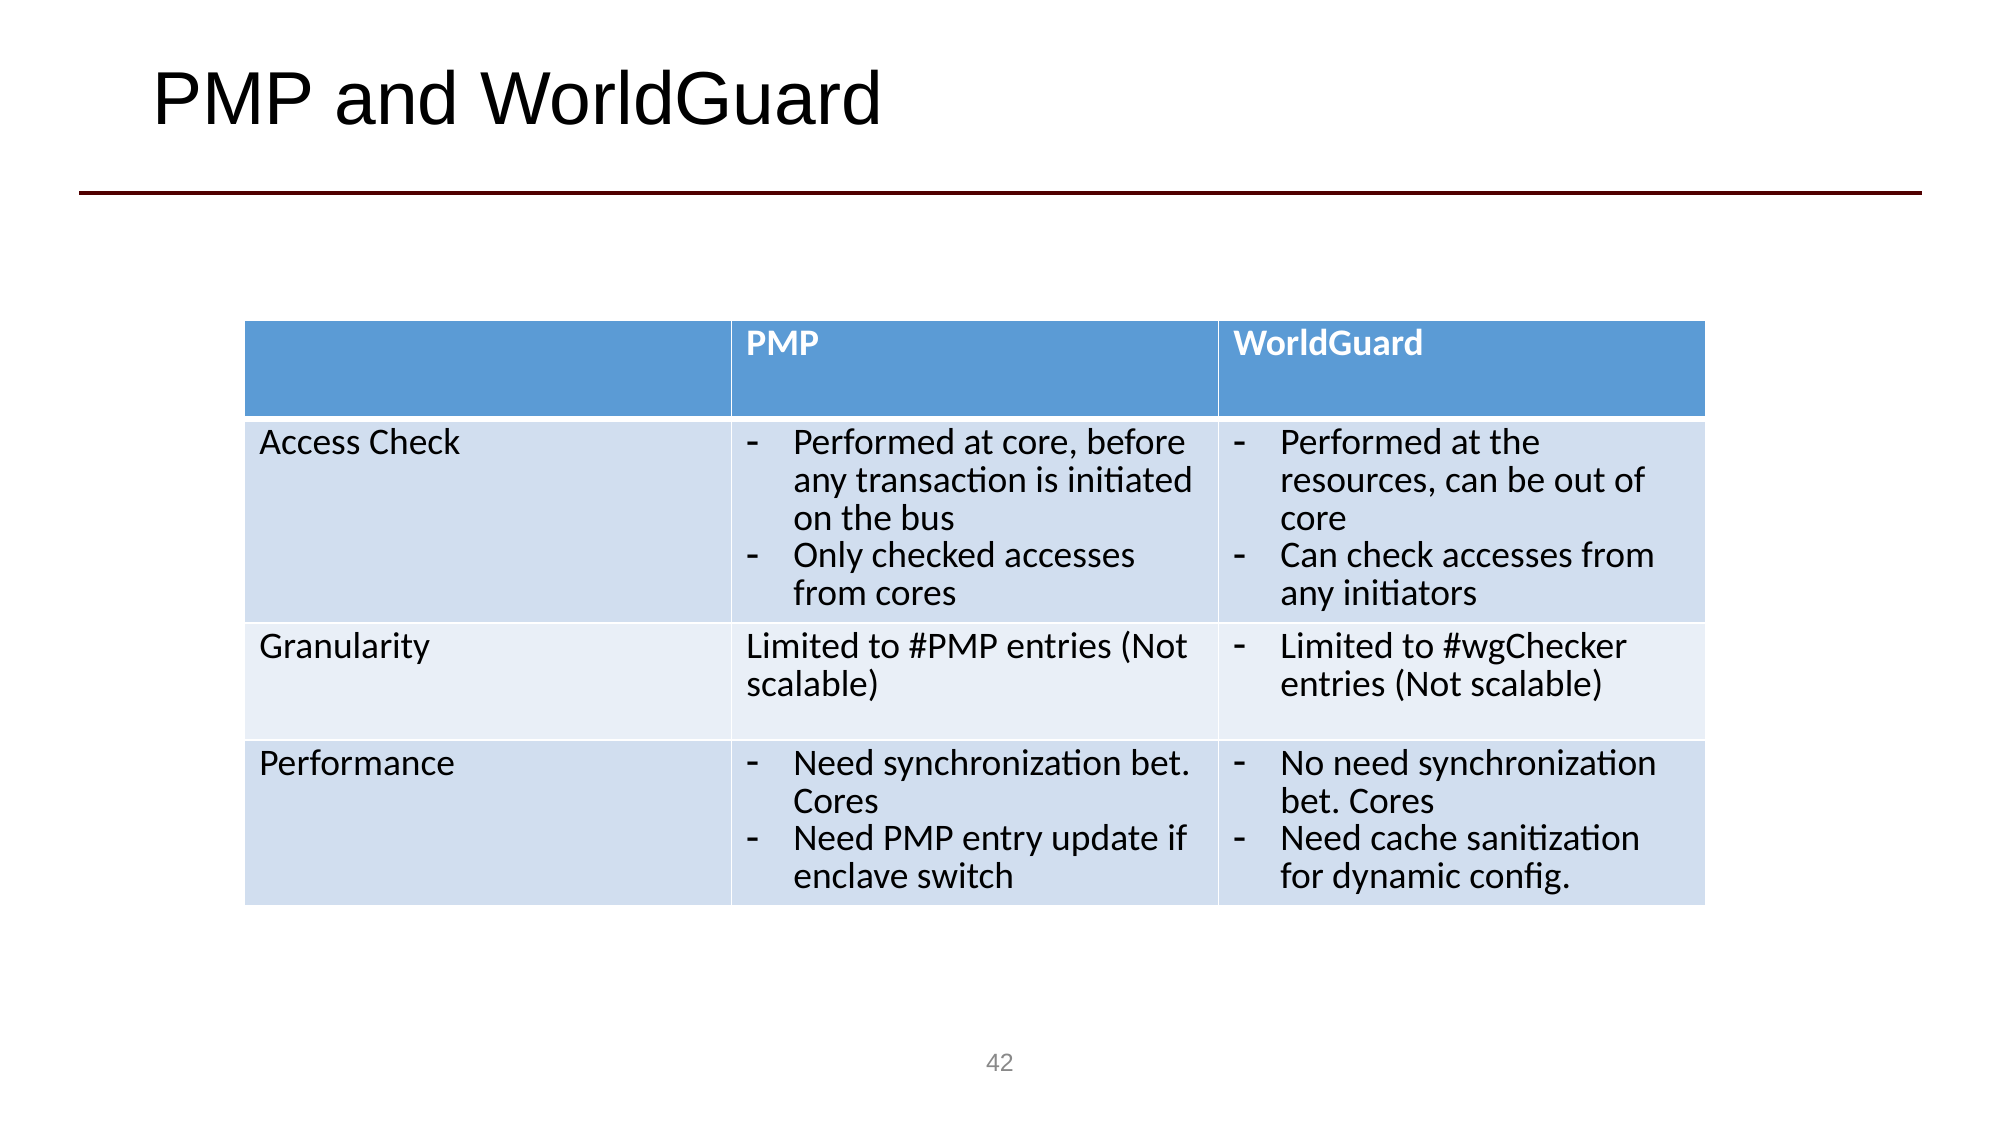

# PMP and WorldGuard
|  | PMP | WorldGuard |
| --- | --- | --- |
| Access Check | Performed at core, before any transaction is initiated on the bus Only checked accesses from cores | Performed at the resources, can be out of core Can check accesses from any initiators |
| Granularity | Limited to #PMP entries (Not scalable) | Limited to #wgChecker entries (Not scalable) |
| Performance | Need synchronization bet. Cores Need PMP entry update if enclave switch | No need synchronization bet. Cores Need cache sanitization for dynamic config. |

42